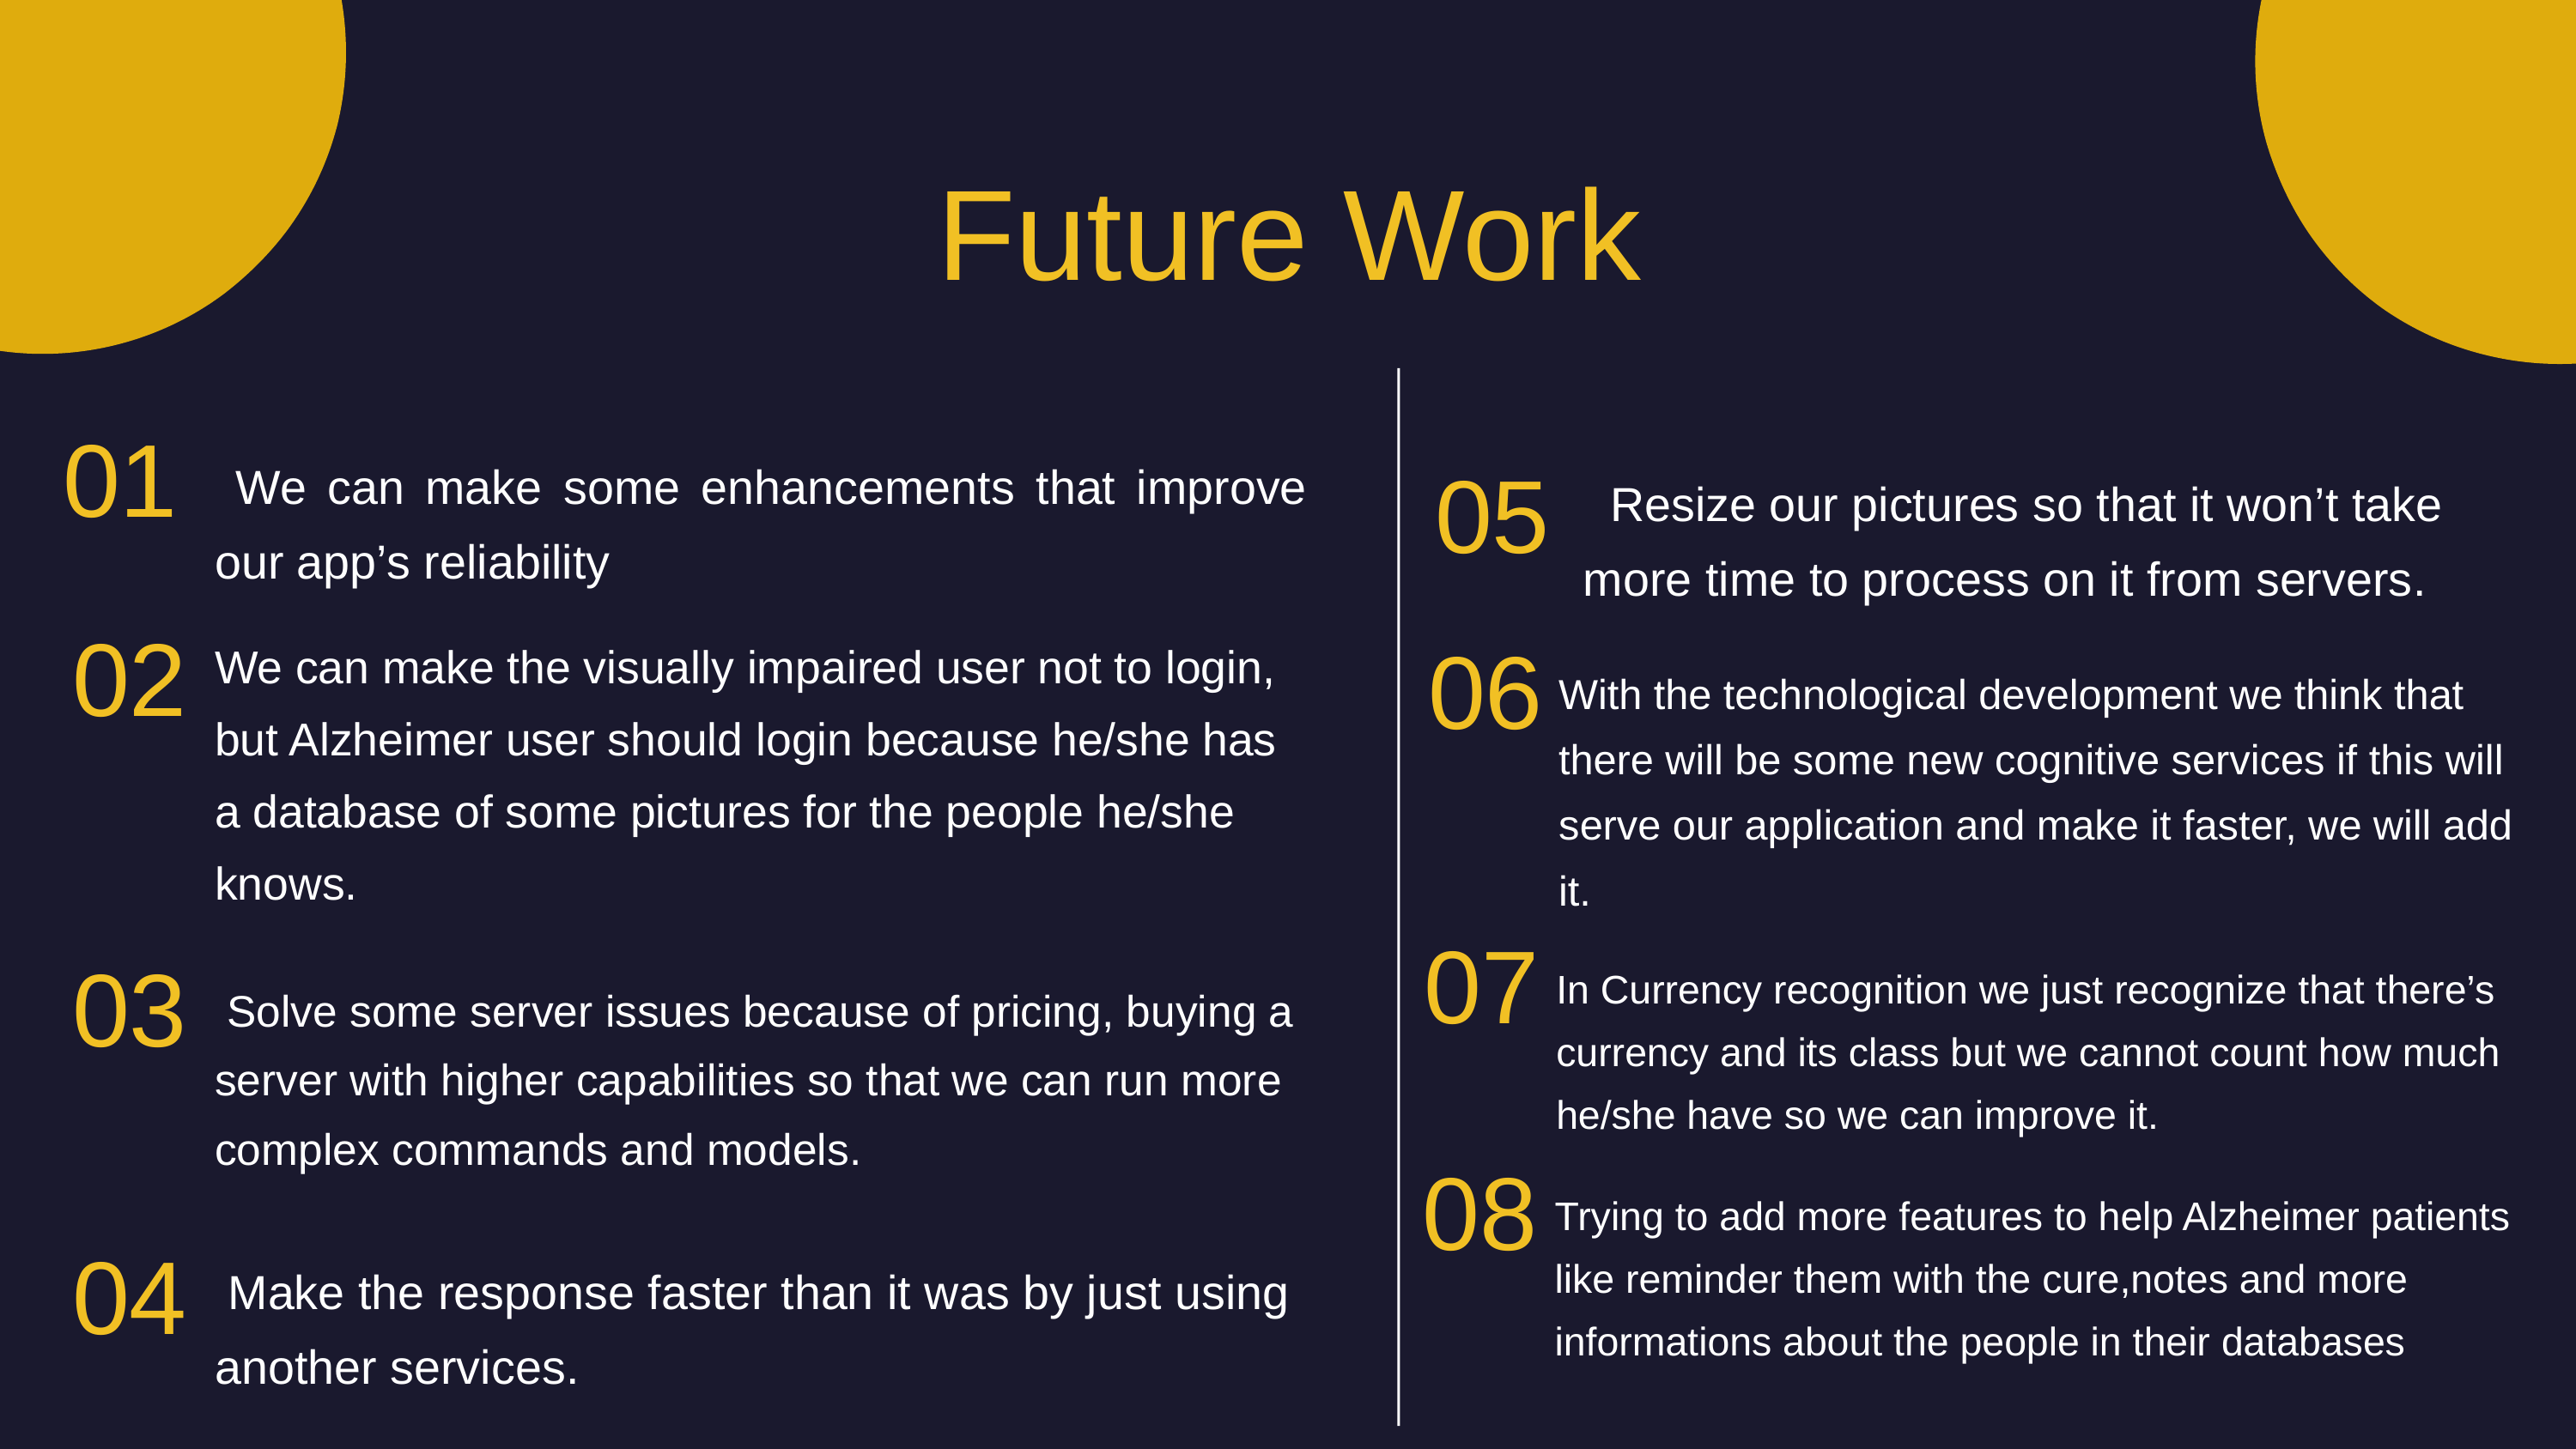

Future Work
01
 We can make some enhancements that improve our app’s reliability
05
  Resize our pictures so that it won’t take more time to process on it from servers.
02
We can make the visually impaired user not to login, but Alzheimer user should login because he/she has a database of some pictures for the people he/she knows.
06
With the technological development we think that there will be some new cognitive services if this will serve our application and make it faster, we will add it.

07
In Currency recognition we just recognize that there’s currency and its class but we cannot count how much he/she have so we can improve it.
03
 Solve some server issues because of pricing, buying a server with higher capabilities so that we can run more complex commands and models.
08
Trying to add more features to help Alzheimer patients like reminder them with the cure,notes and more informations about the people in their databases
04
 Make the response faster than it was by just using another services.